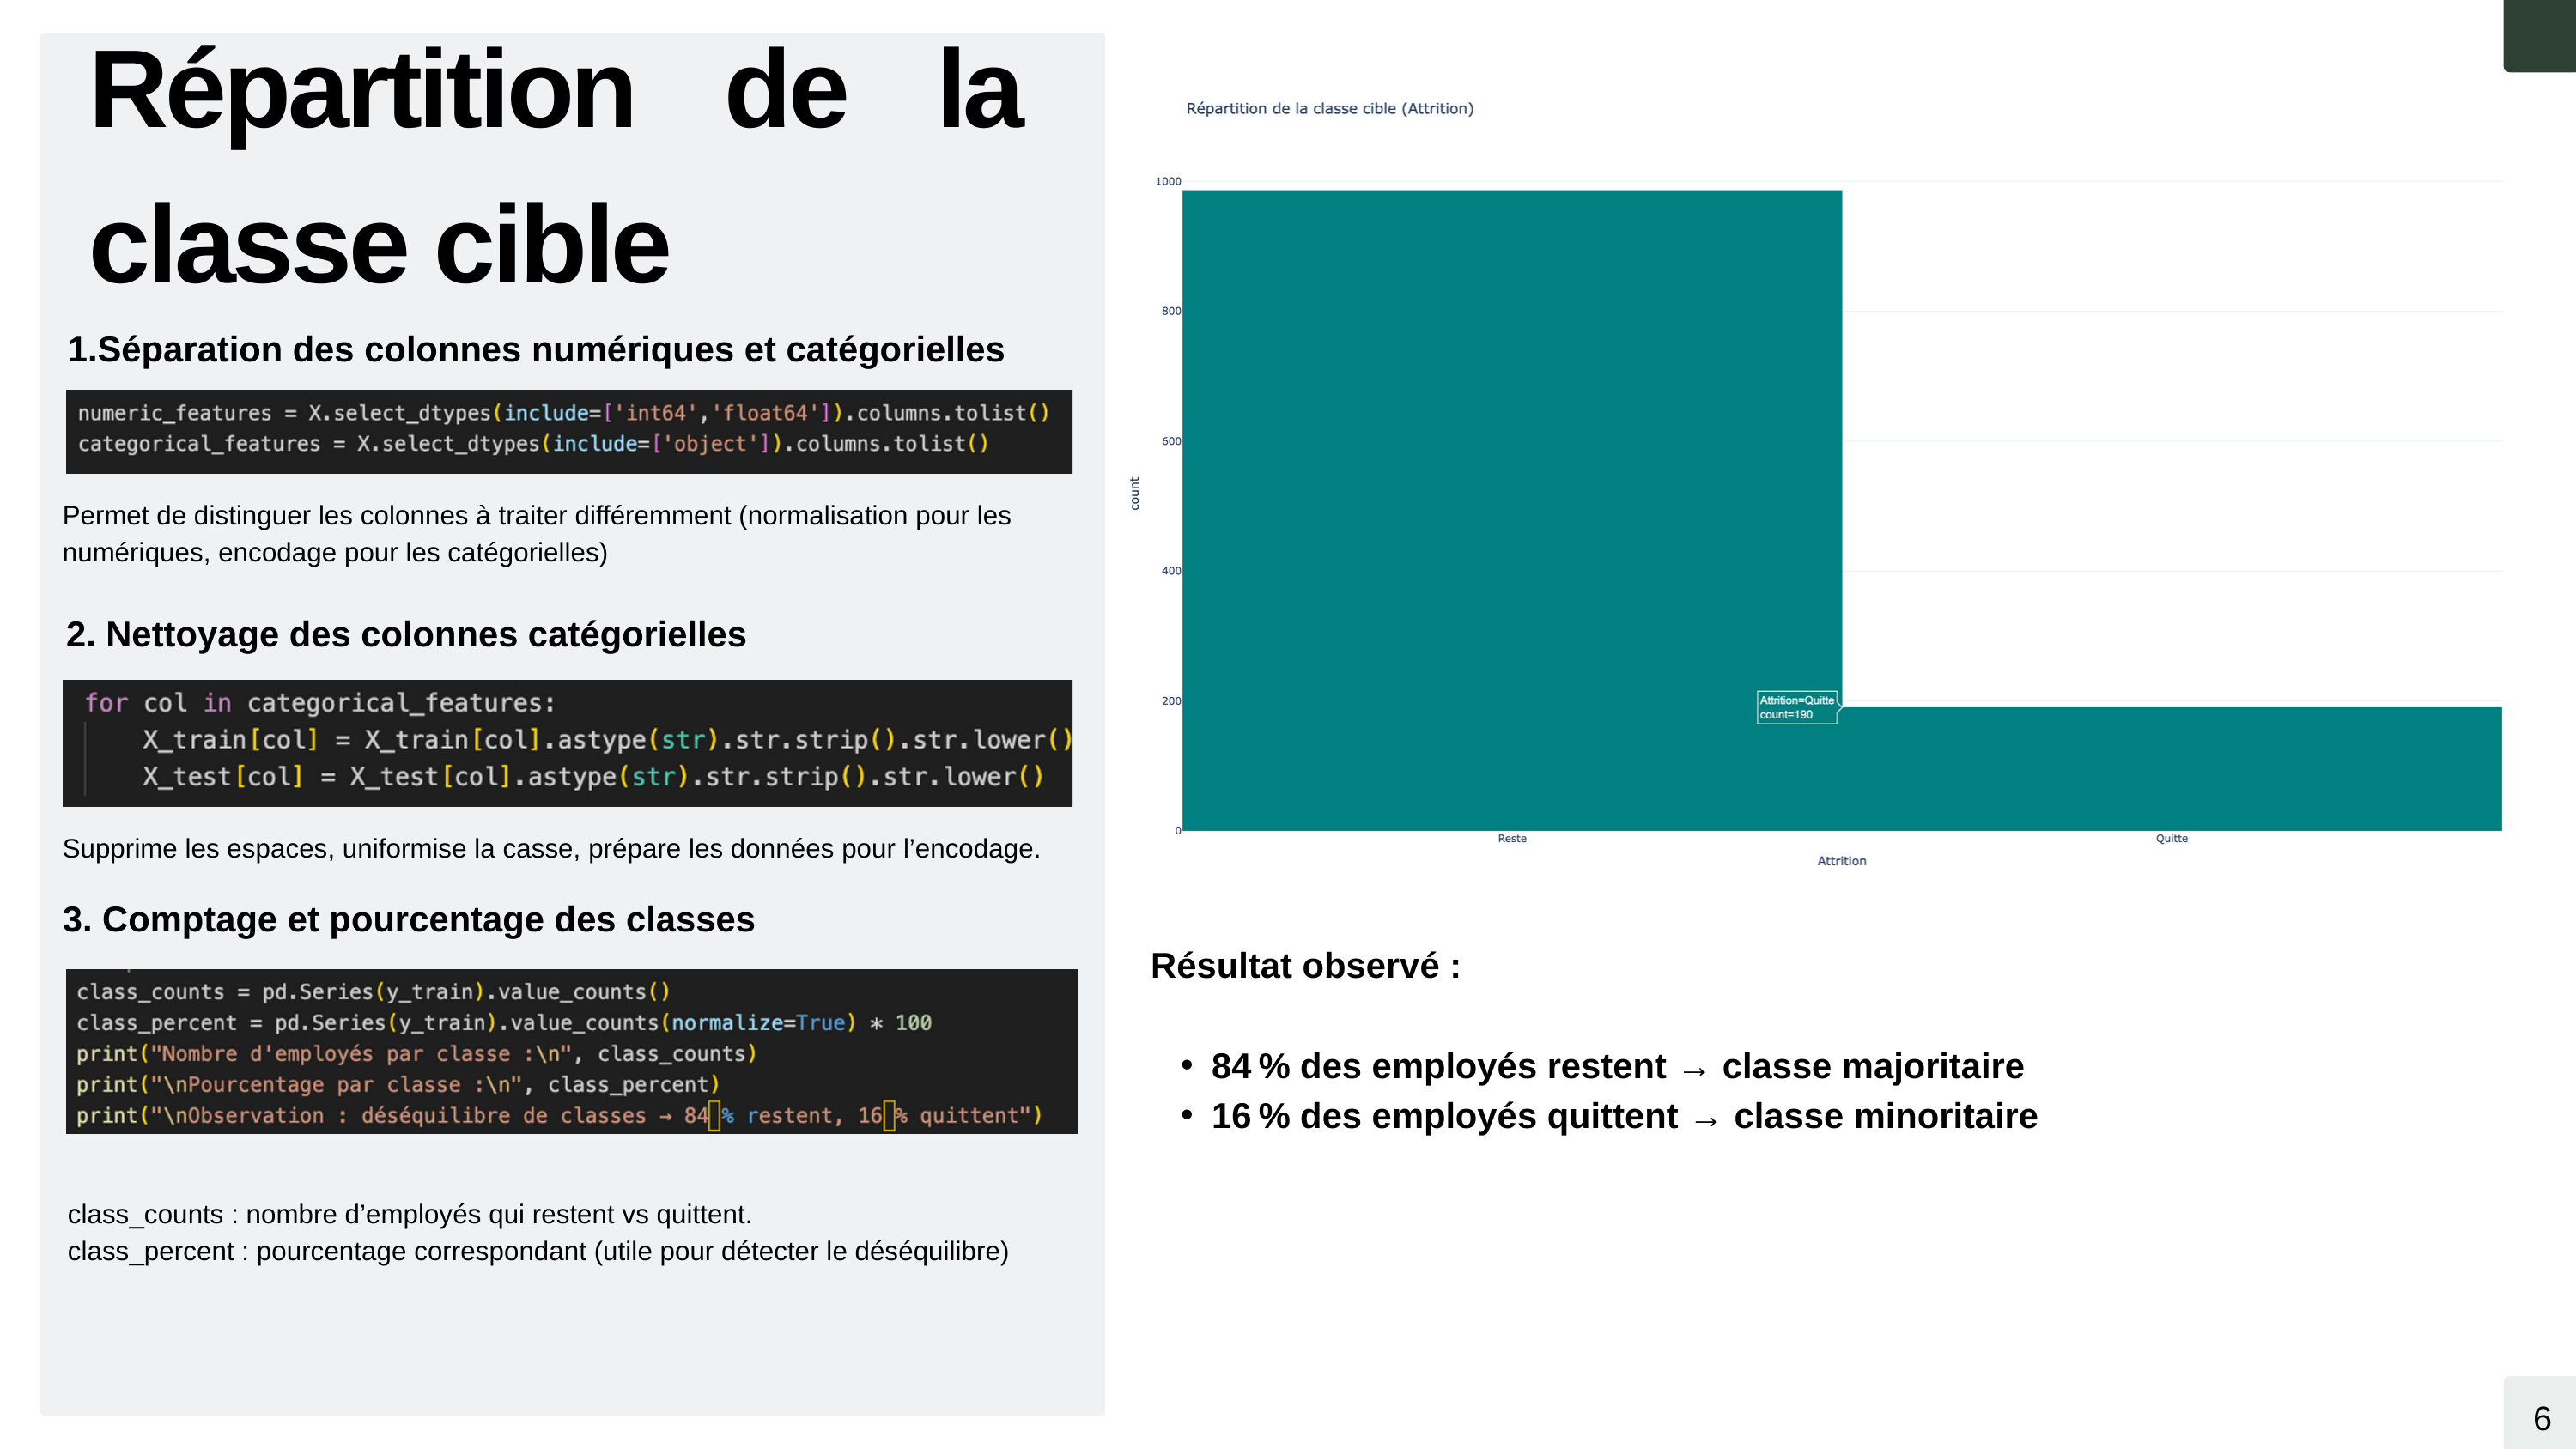

Répartition de la classe cible

1.Séparation des colonnes numériques et catégorielles

Permet de distinguer les colonnes à traiter différemment (normalisation pour les numériques, encodage pour les catégorielles)
2. Nettoyage des colonnes catégorielles

Supprime les espaces, uniformise la casse, prépare les données pour l’encodage.

3. Comptage et pourcentage des classes
Résultat observé :

84 % des employés restent → classe majoritaire
16 % des employés quittent → classe minoritaire

class_counts : nombre d’employés qui restent vs quittent.
class_percent : pourcentage correspondant (utile pour détecter le déséquilibre)

6